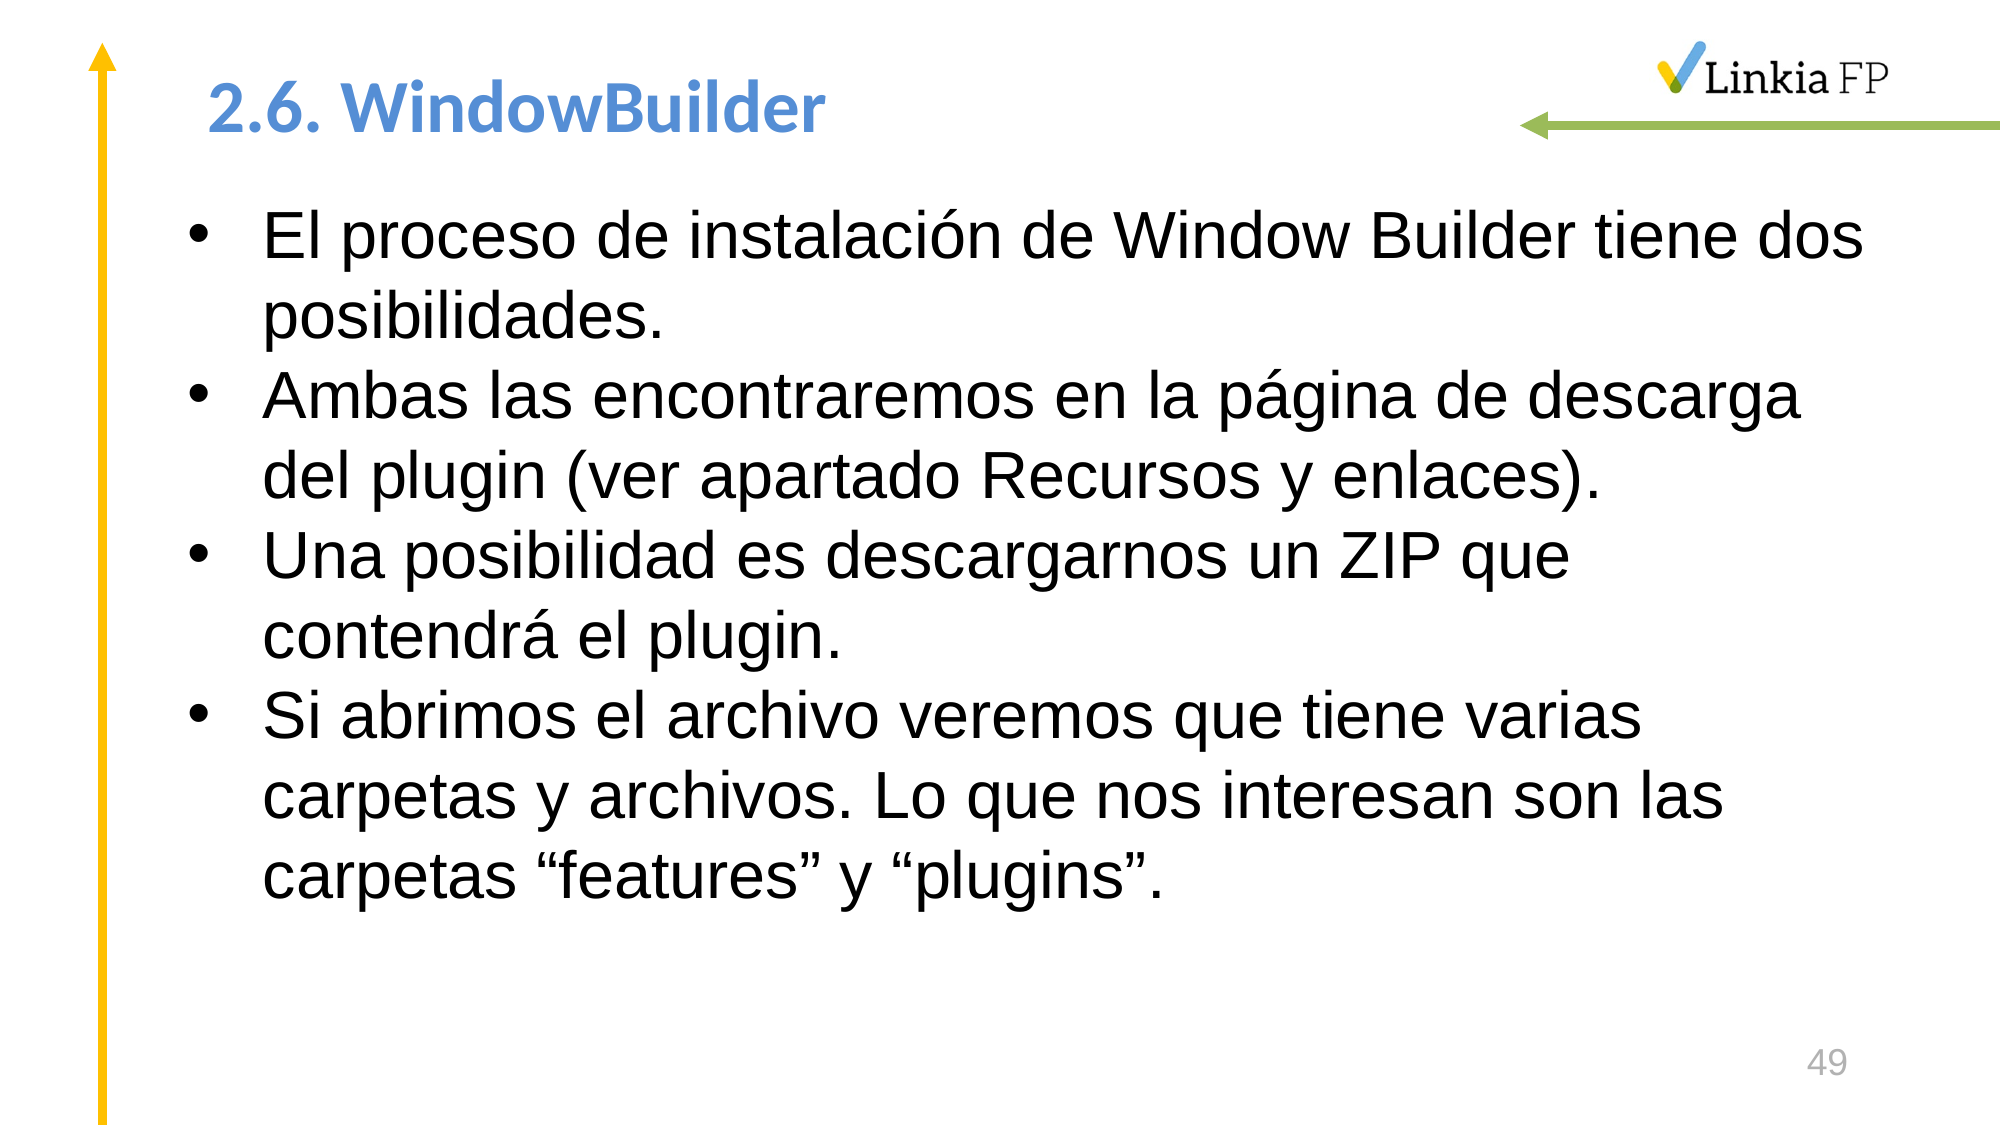

# 2.6. WindowBuilder
El proceso de instalación de Window Builder tiene dos posibilidades.
Ambas las encontraremos en la página de descarga del plugin (ver apartado Recursos y enlaces).
Una posibilidad es descargarnos un ZIP que contendrá el plugin.
Si abrimos el archivo veremos que tiene varias carpetas y archivos. Lo que nos interesan son las carpetas “features” y “plugins”.
49